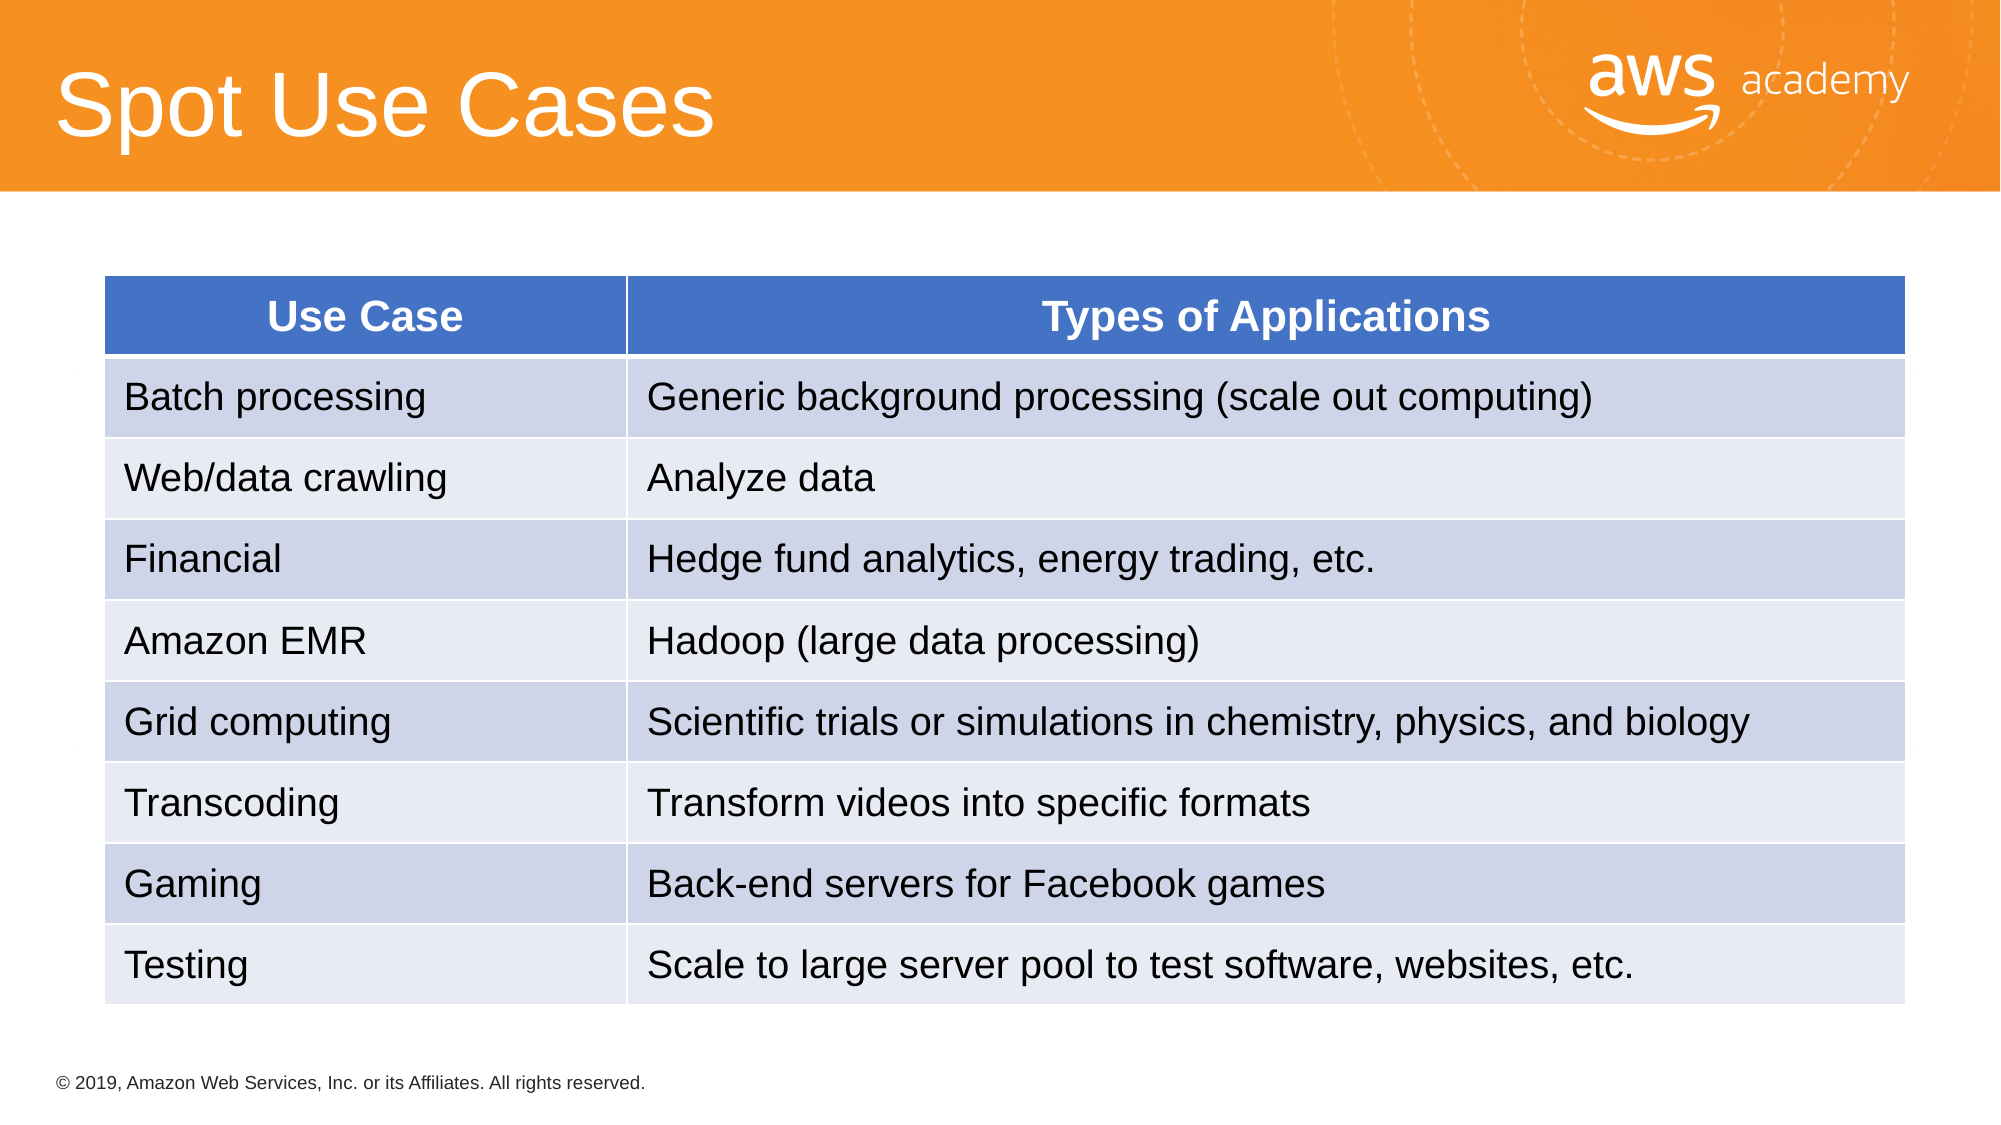

# Spot Use Cases
| Use Case | Types of Applications |
| --- | --- |
| Batch processing | Generic background processing (scale out computing) |
| Web/data crawling | Analyze data |
| Financial | Hedge fund analytics, energy trading, etc. |
| Amazon EMR | Hadoop (large data processing) |
| Grid computing | Scientific trials or simulations in chemistry, physics, and biology |
| Transcoding | Transform videos into specific formats |
| Gaming | Back-end servers for Facebook games |
| Testing | Scale to large server pool to test software, websites, etc. |